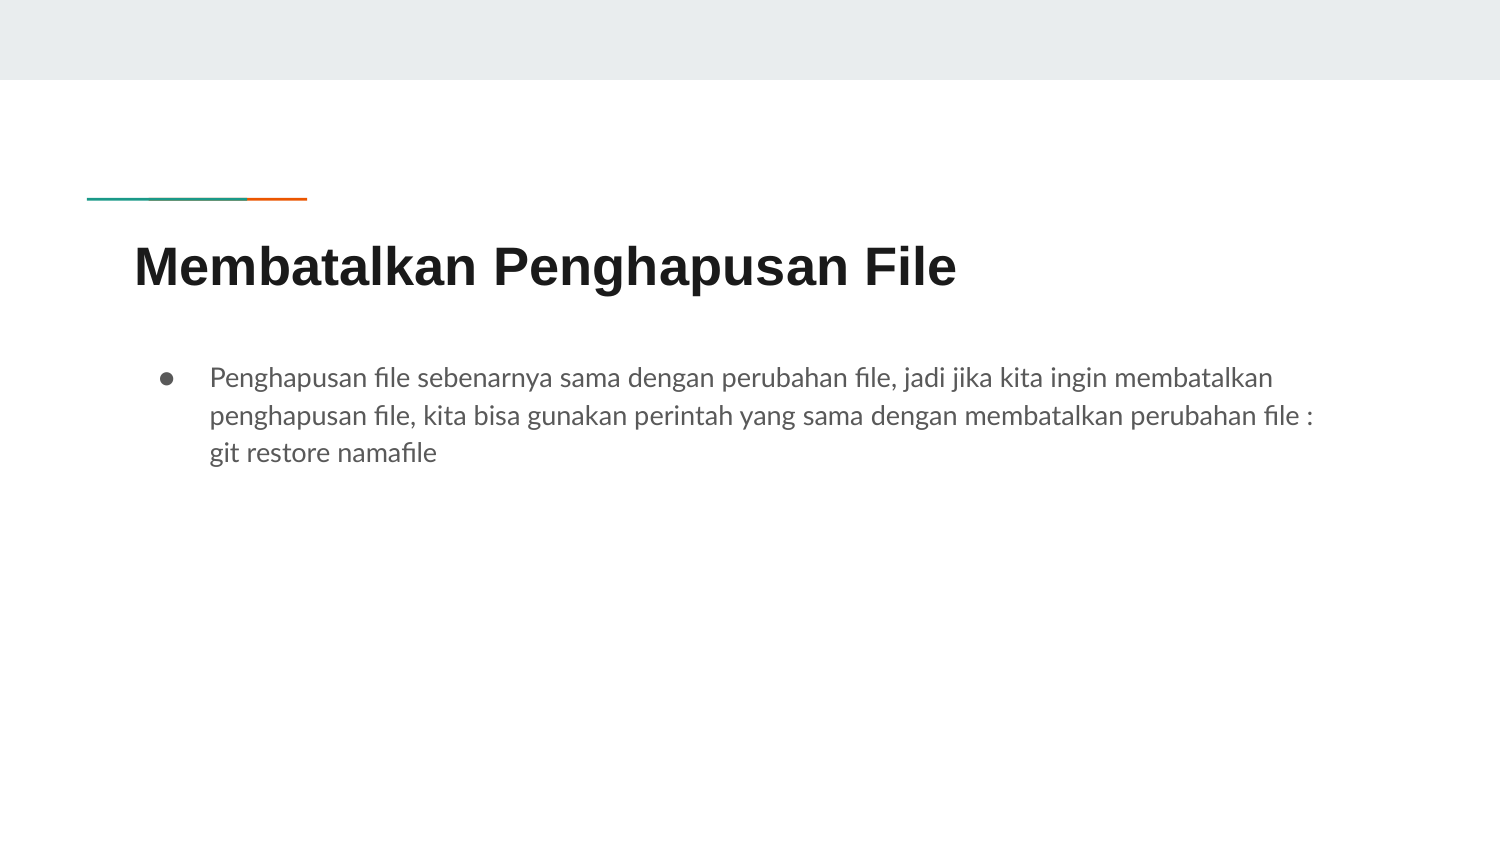

# Membatalkan Penghapusan File
Penghapusan file sebenarnya sama dengan perubahan file, jadi jika kita ingin membatalkan penghapusan file, kita bisa gunakan perintah yang sama dengan membatalkan perubahan file :
git restore namafile